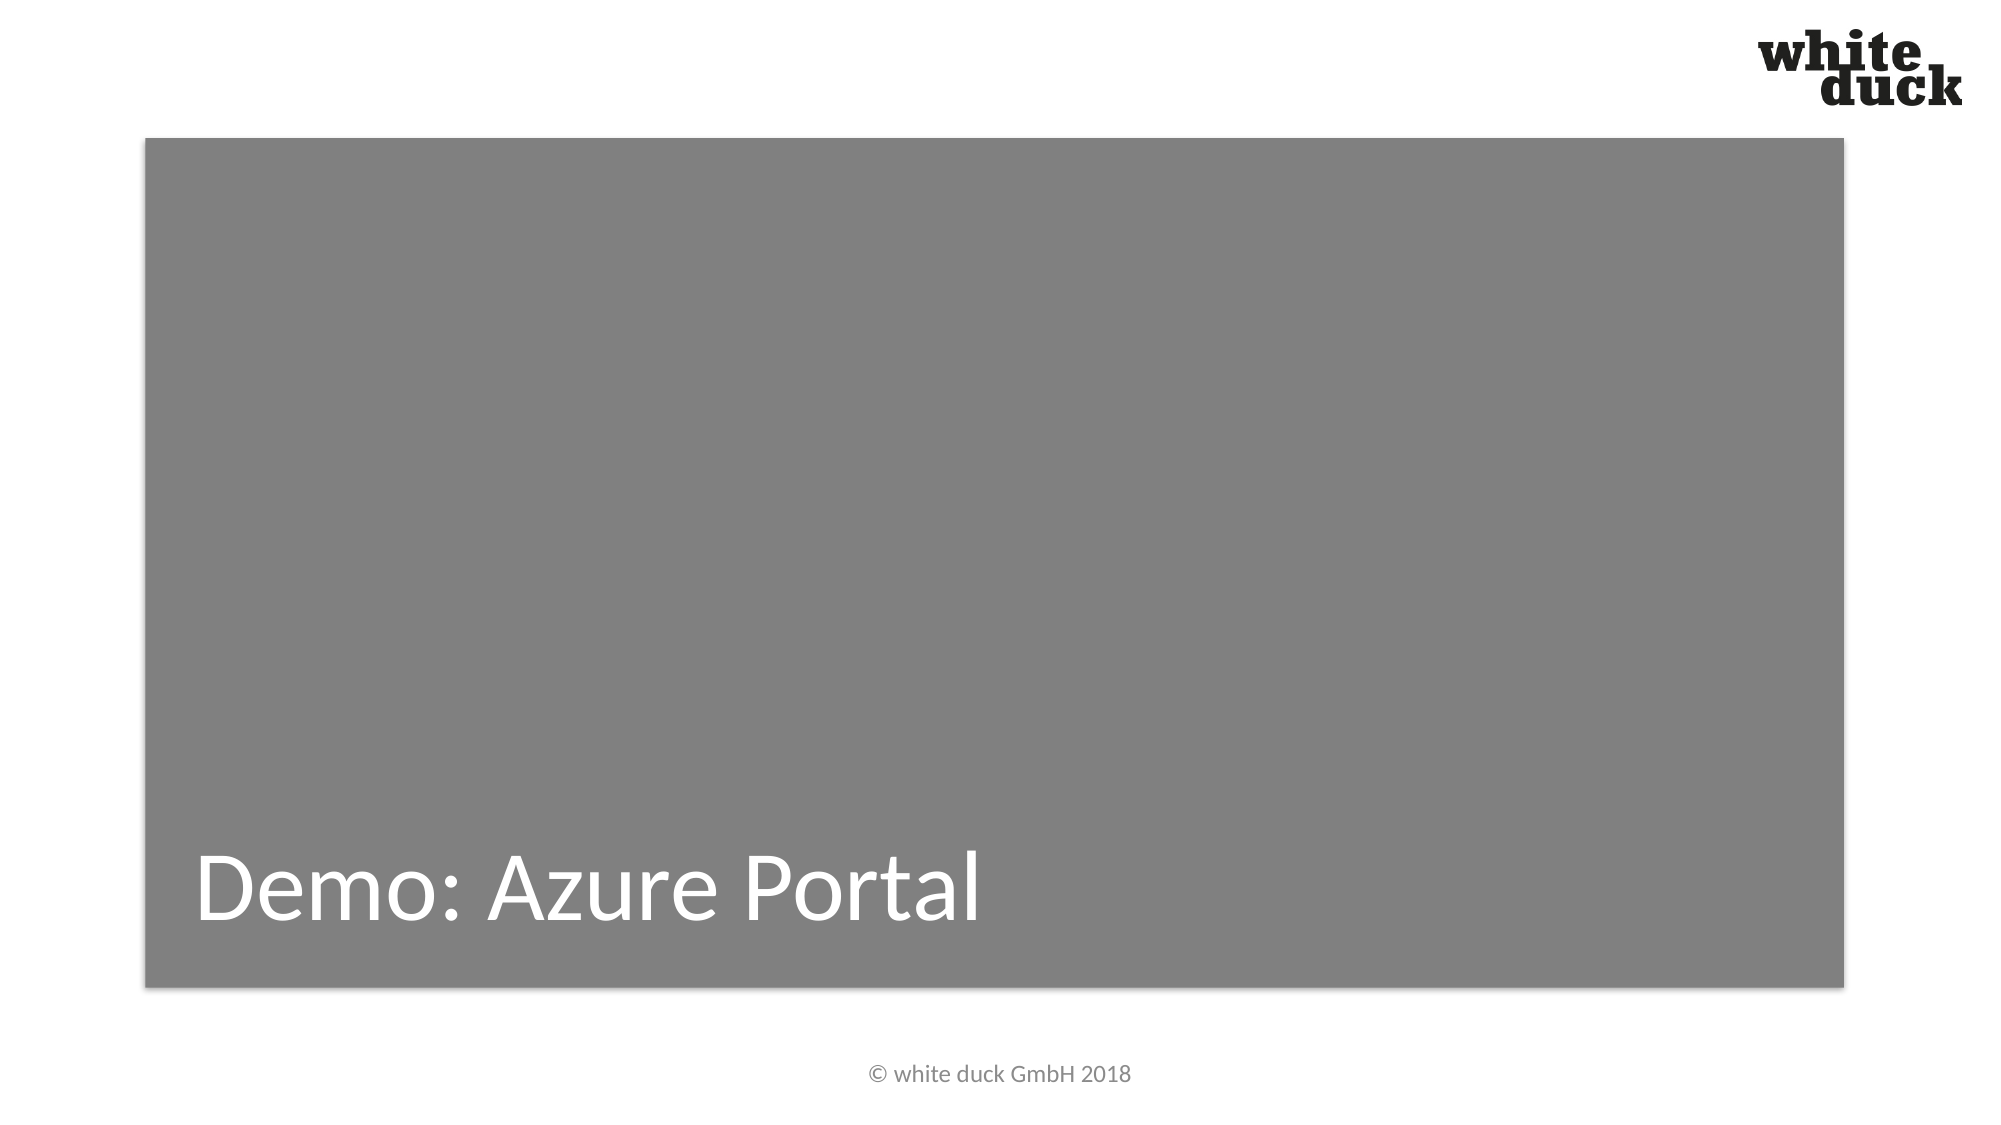

Demo: Azure Portal
© white duck GmbH 2018